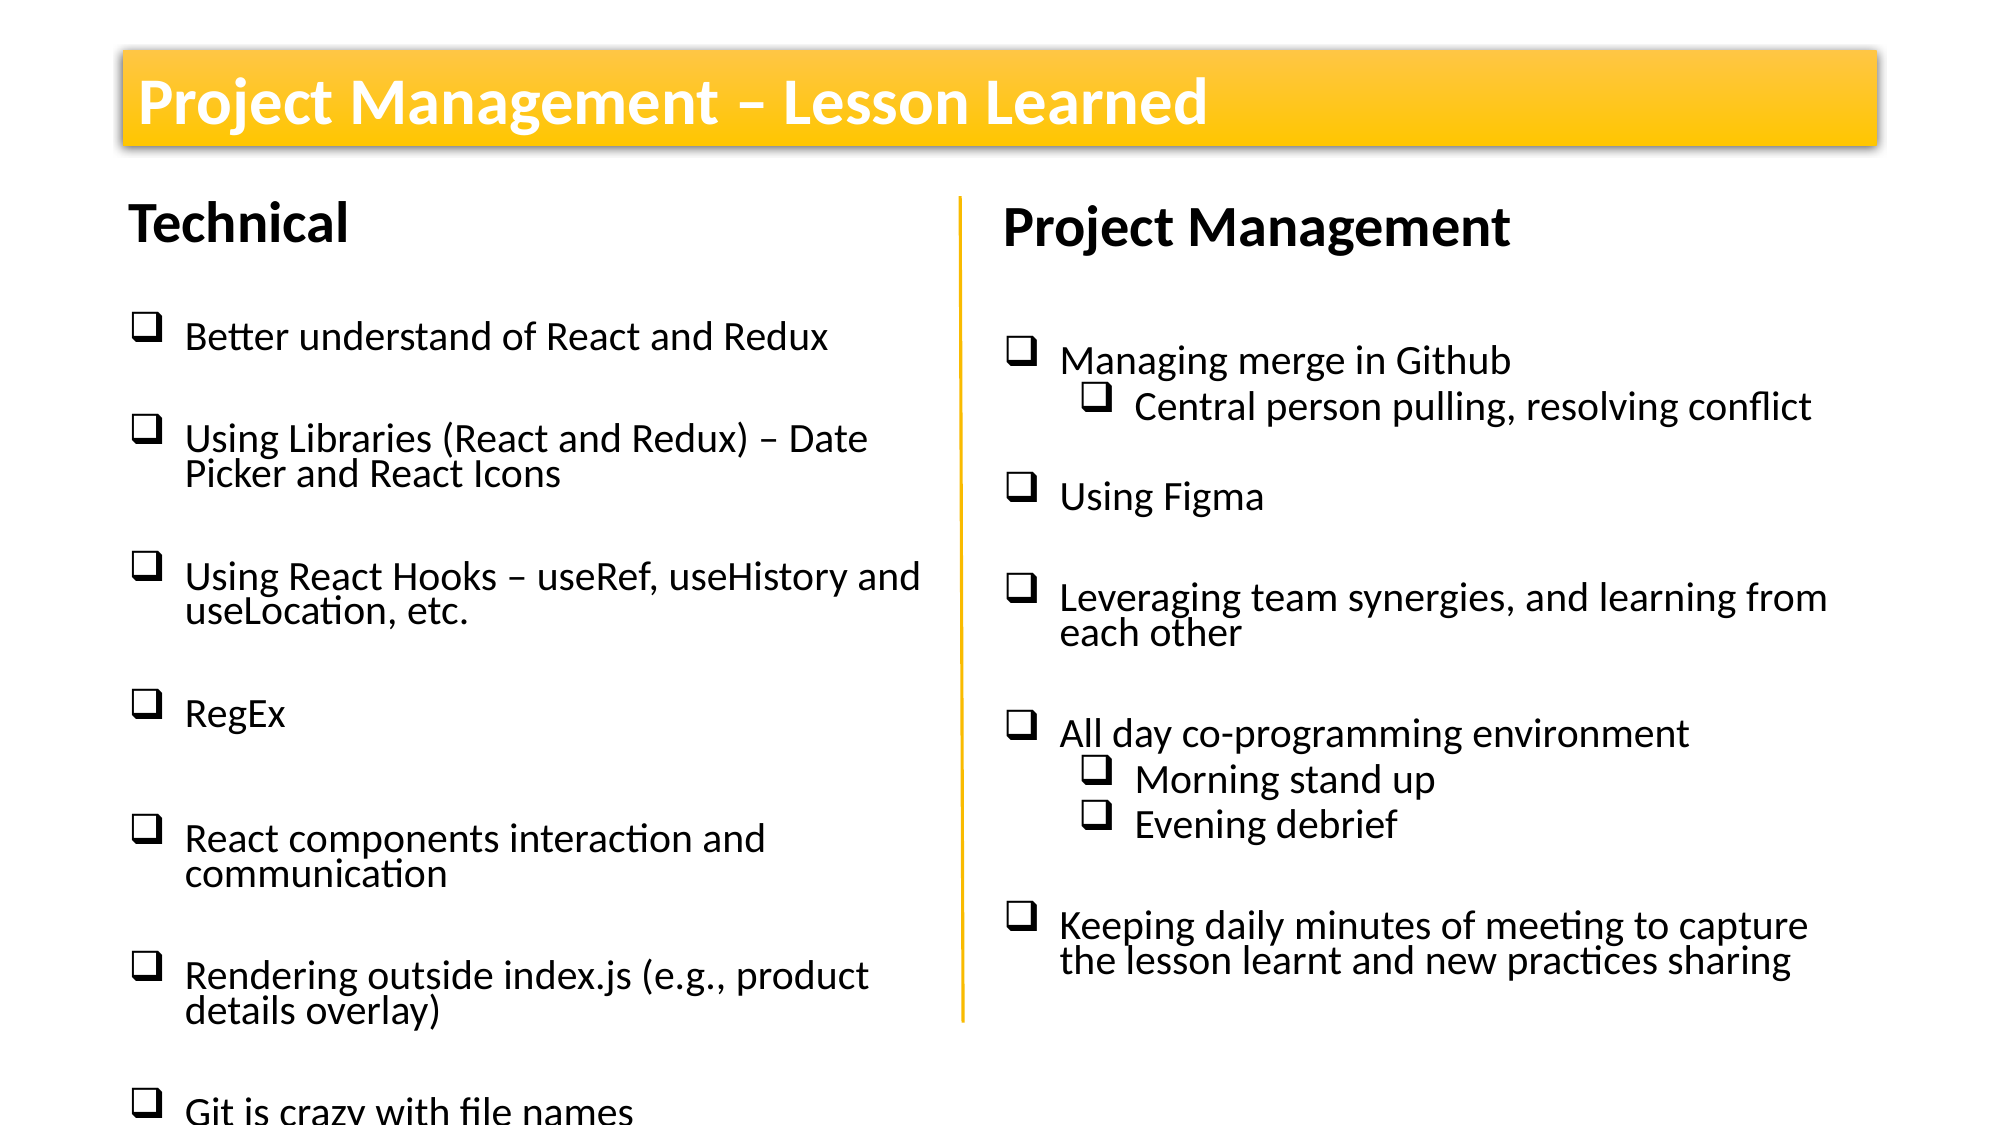

Project Management – Lesson Learned
Technical

Better understand of React and Redux

Using Libraries (React and Redux) – Date Picker and React Icons

Using React Hooks – useRef, useHistory and useLocation, etc.

RegEx

React components interaction and communication

Rendering outside index.js (e.g., product details overlay)

Git is crazy with file names

Project Management

Managing merge in Github
Central person pulling, resolving conflict

Using Figma

Leveraging team synergies, and learning from each other

All day co-programming environment
Morning stand up
Evening debrief

Keeping daily minutes of meeting to capture the lesson learnt and new practices sharing